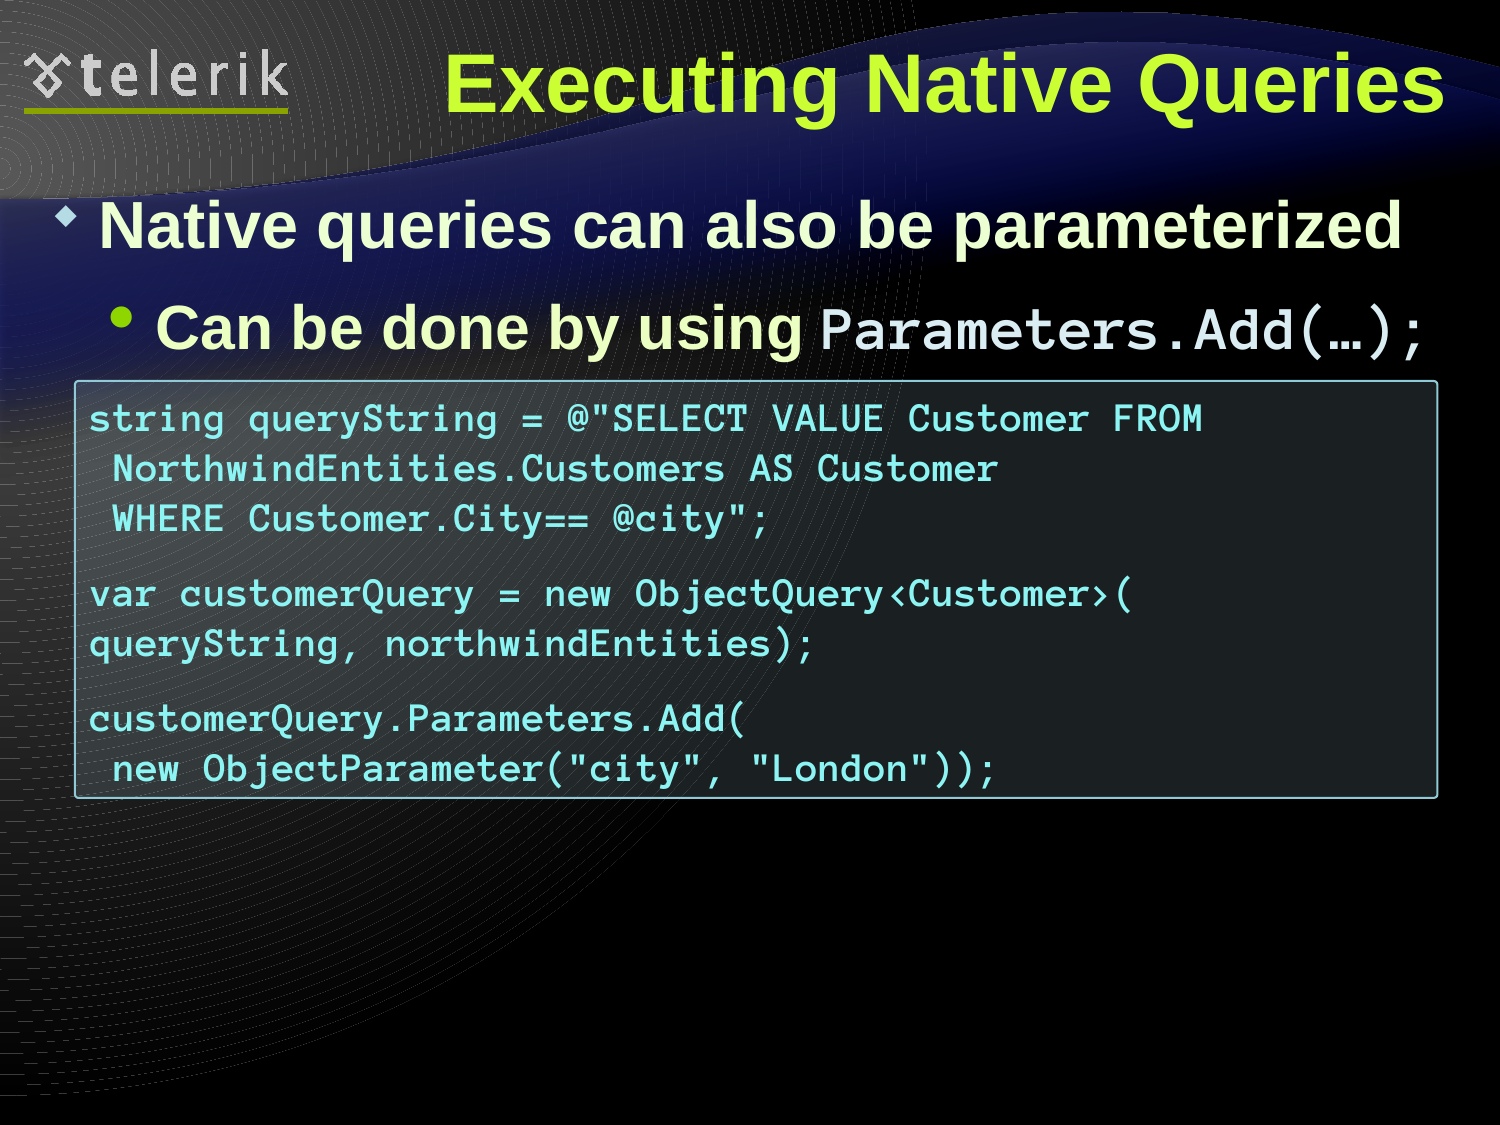

# Executing Native Queries
Native queries can also be parameterized
Can be done by using Parameters.Add(…);
string queryString = @"SELECT VALUE Customer FROM
 NorthwindEntities.Customers AS Customer
 WHERE Customer.City== @city";
var customerQuery = new ObjectQuery<Customer>(
queryString, northwindEntities);
customerQuery.Parameters.Add(
 new ObjectParameter("city", "London"));